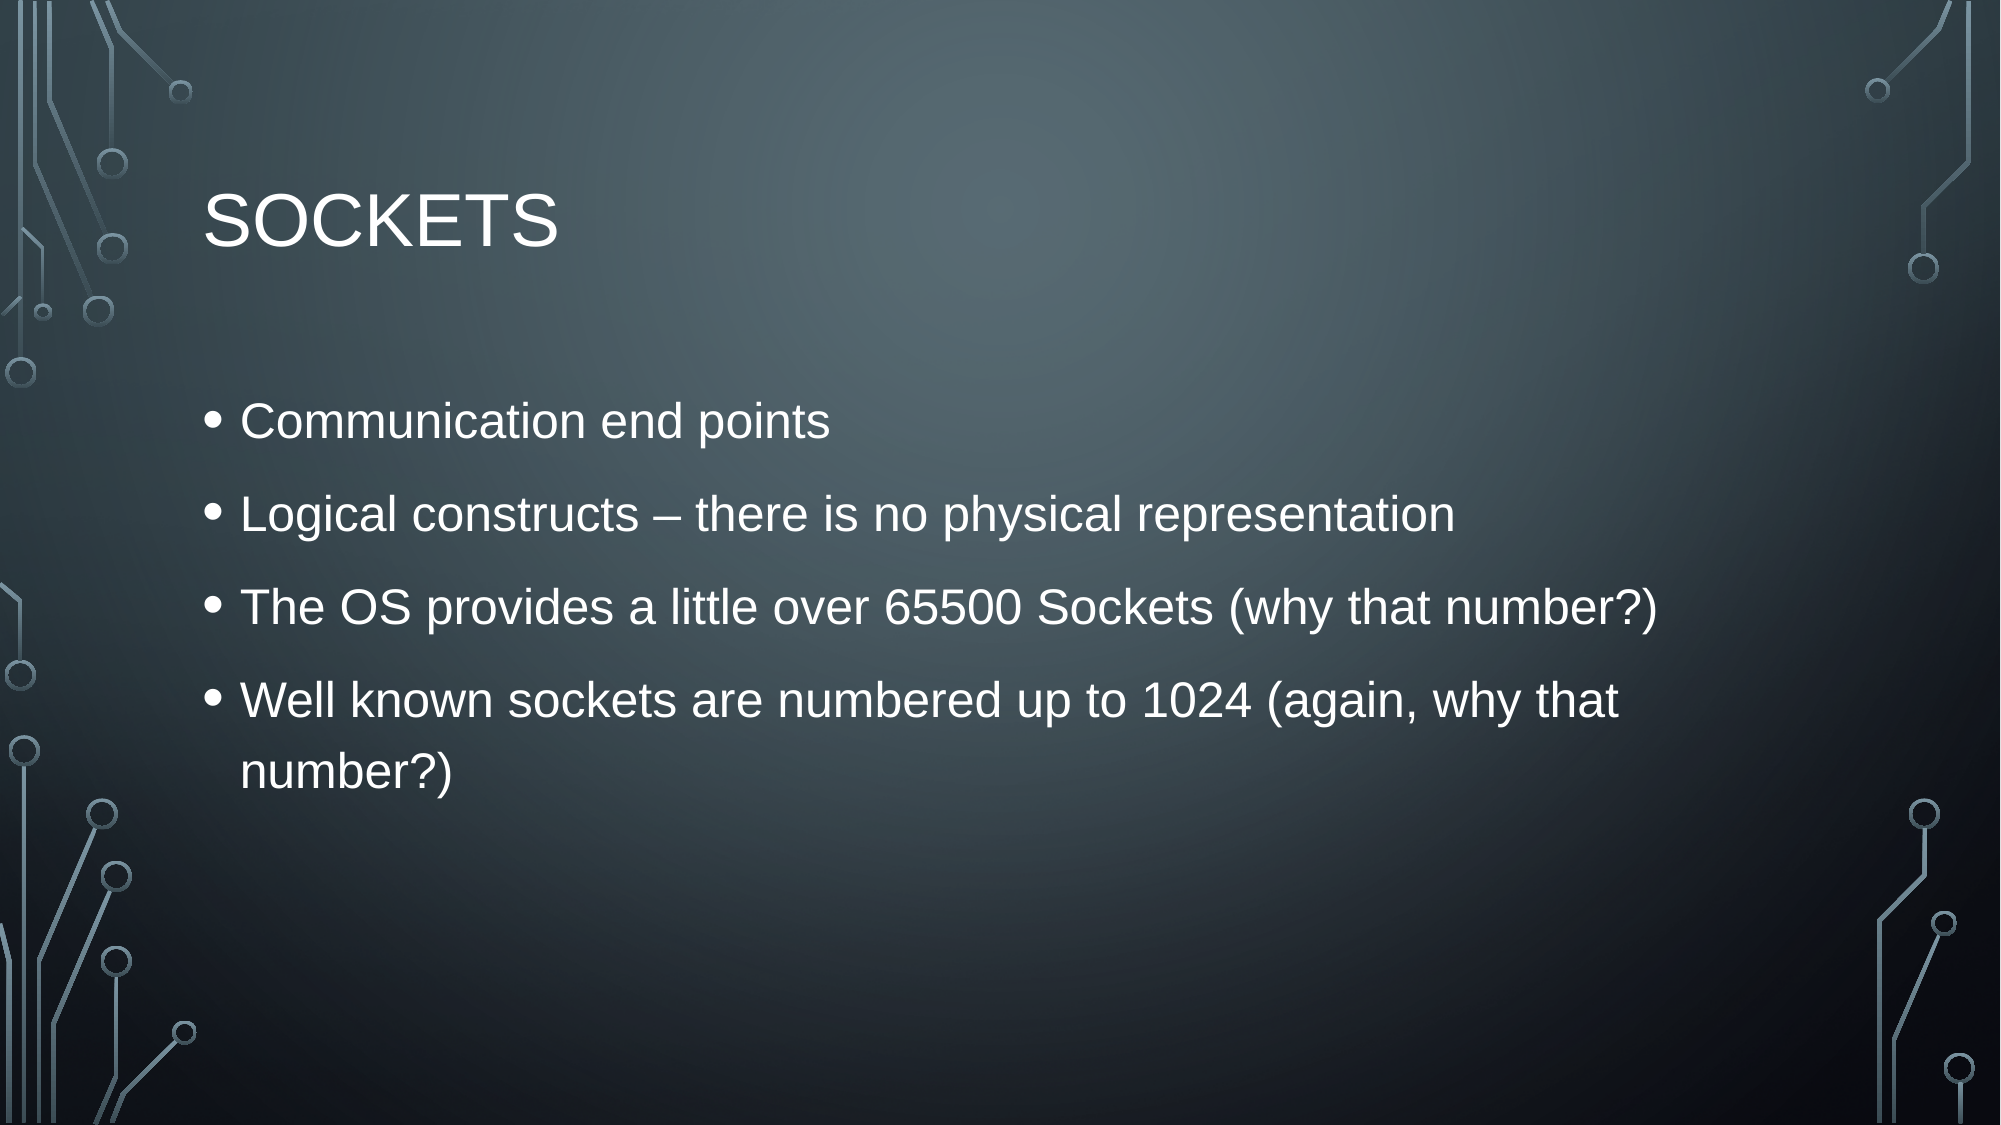

# Sockets
Communication end points
Logical constructs – there is no physical representation
The OS provides a little over 65500 Sockets (why that number?)
Well known sockets are numbered up to 1024 (again, why that number?)